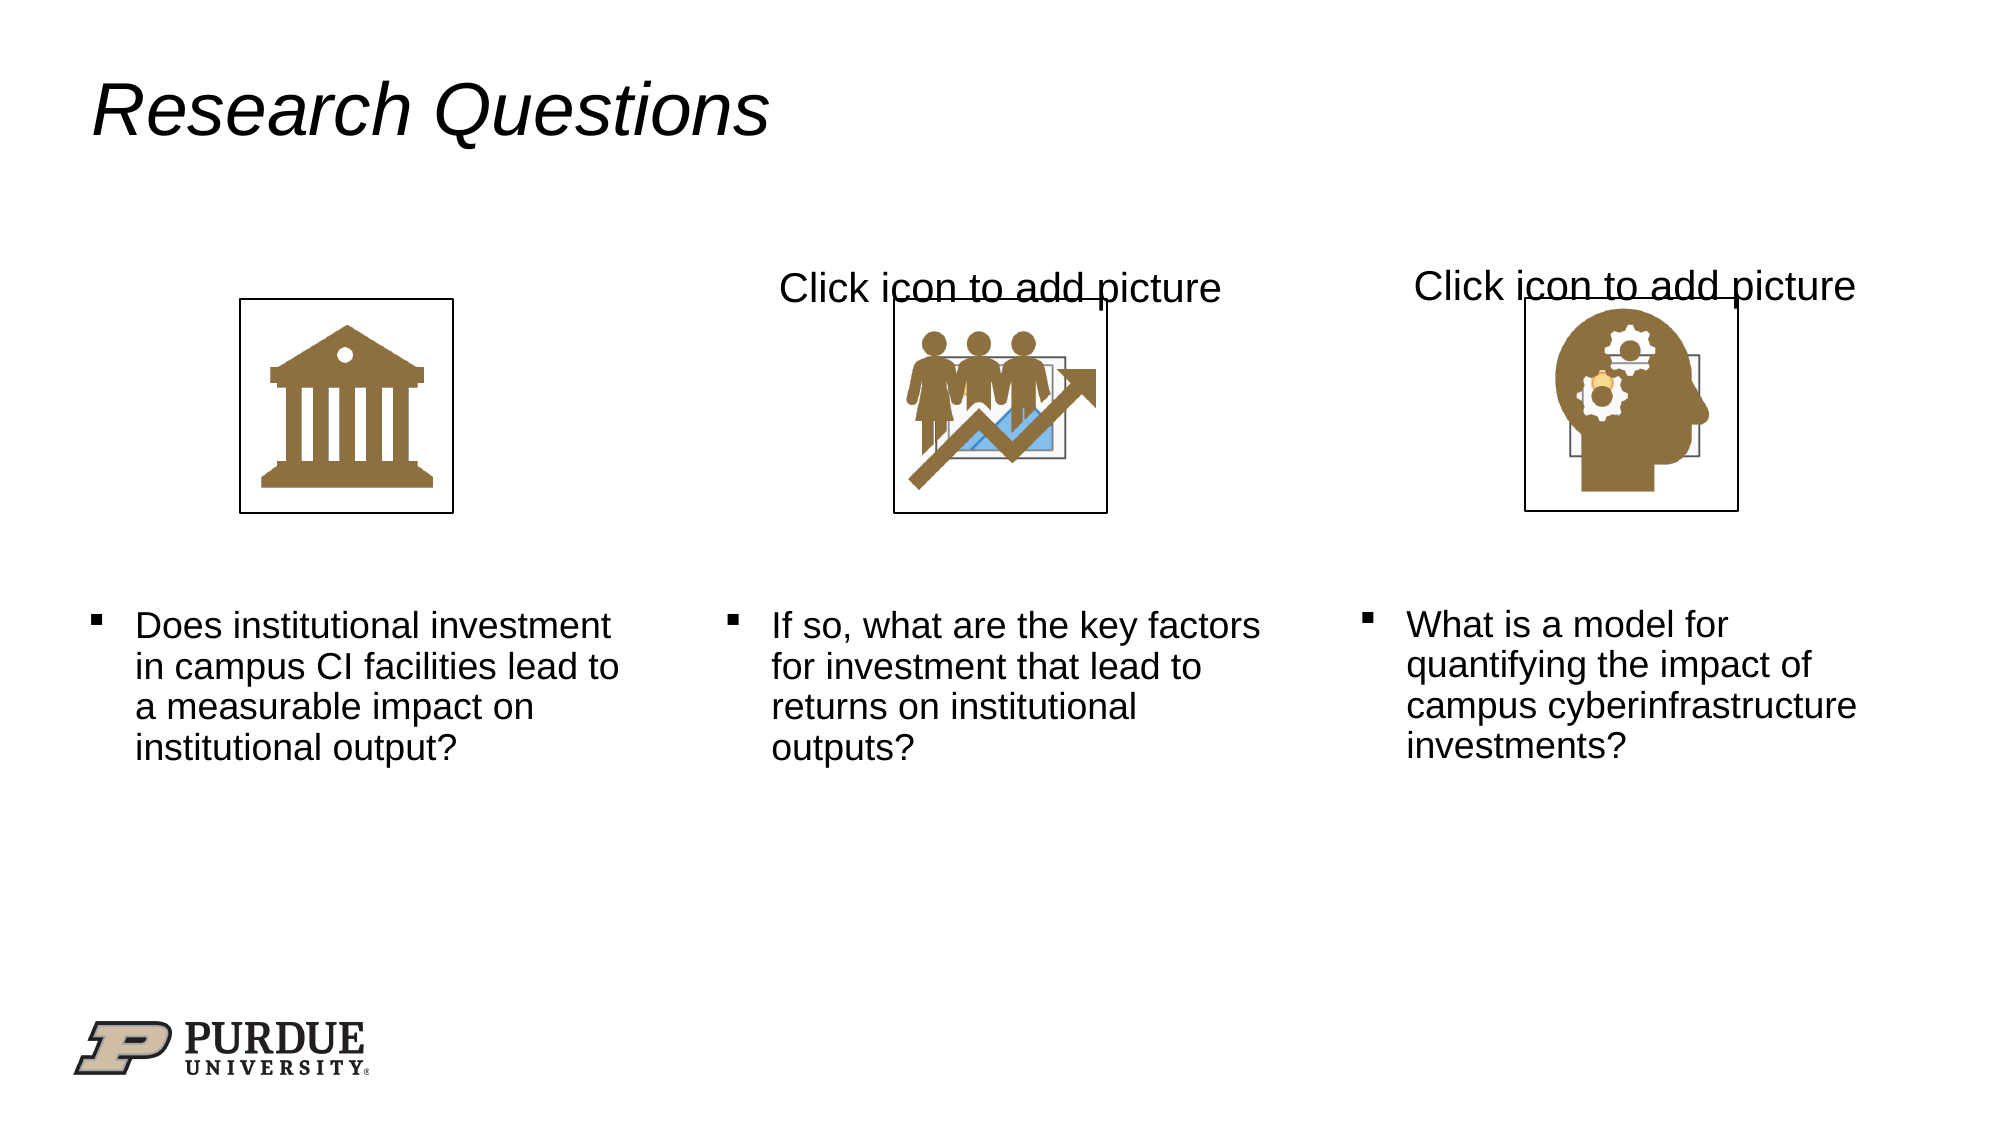

# Research Questions

What is a model for quantifying the impact of campus cyberinfrastructure investments?

Does institutional investment in campus CI facilities lead to a measurable impact on institutional output?

If so, what are the key factors for investment that lead to returns on institutional outputs?